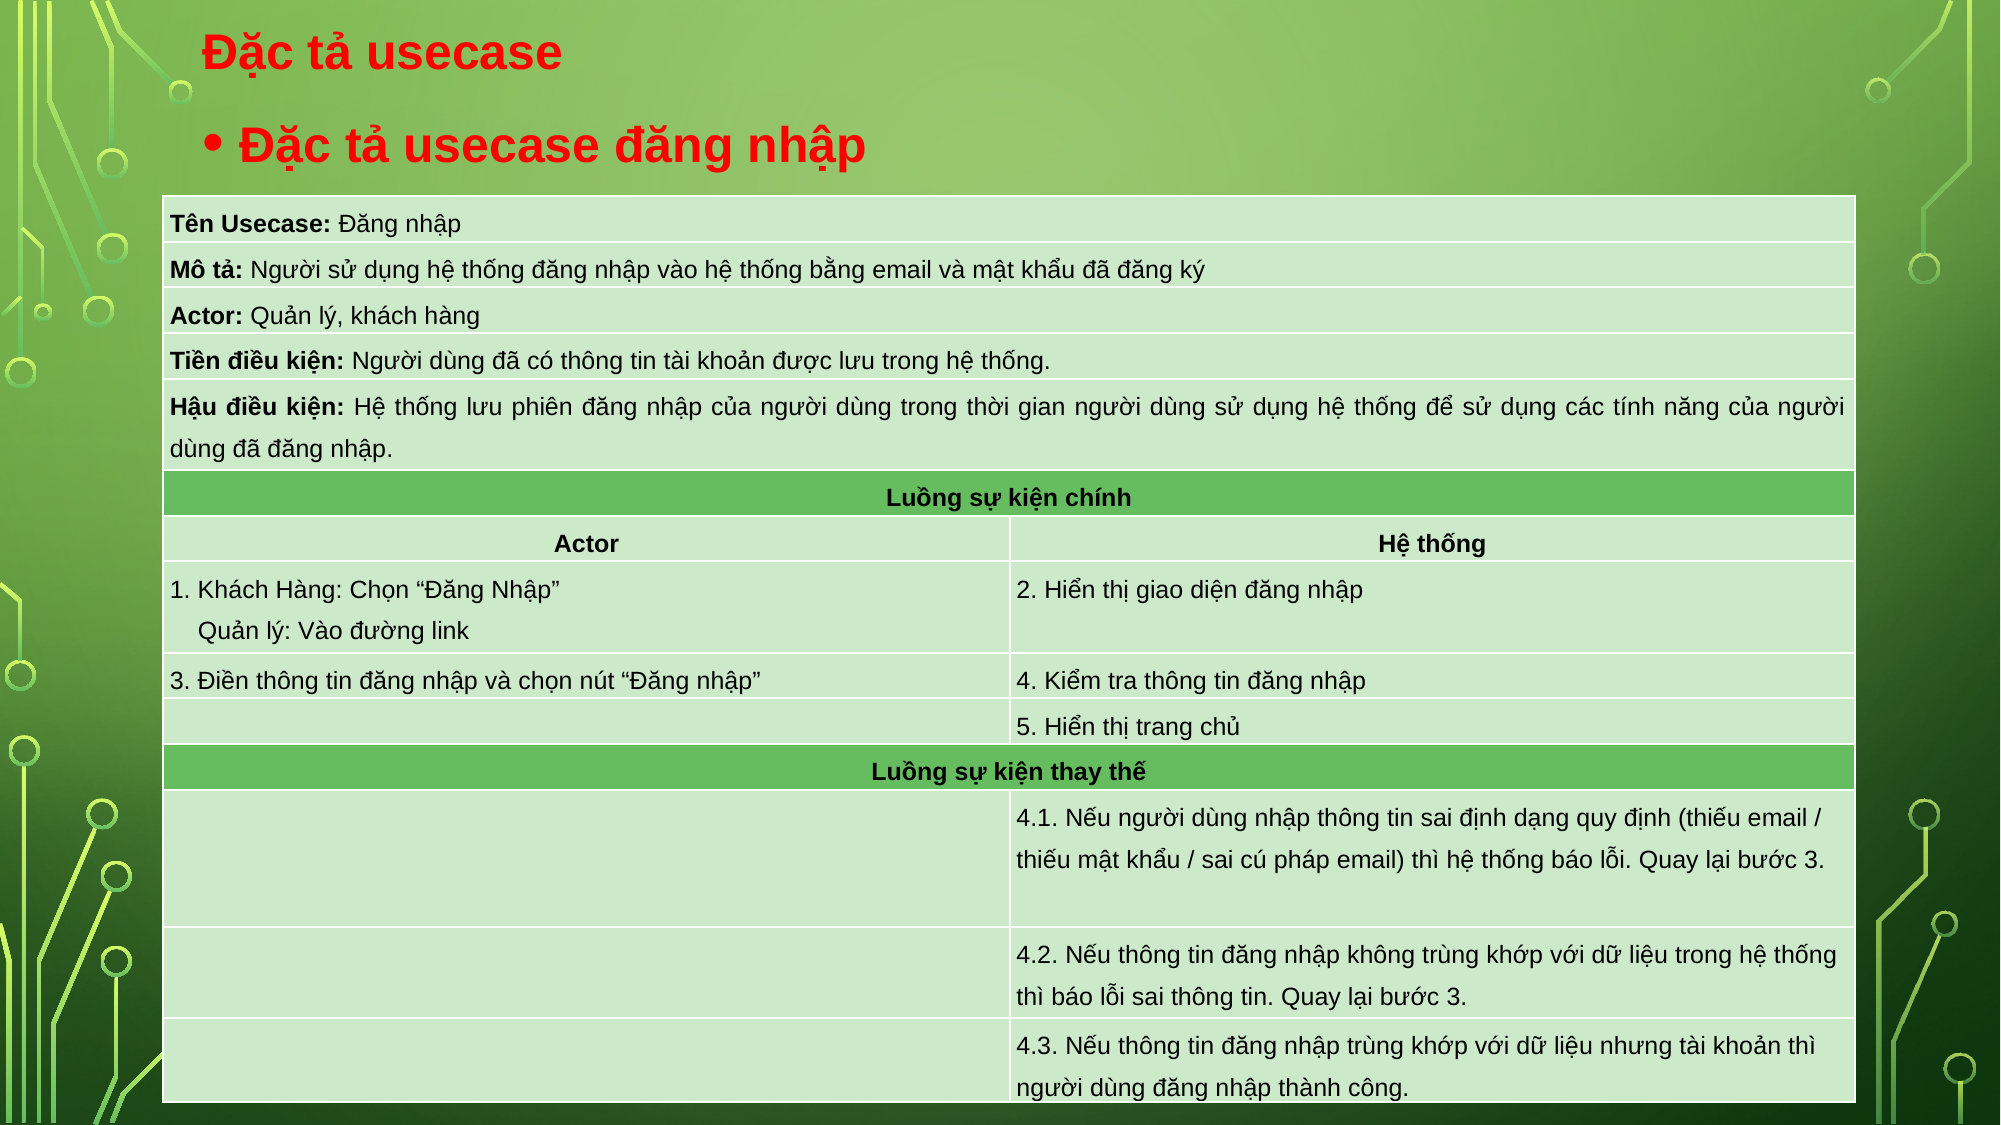

Đặc tả usecase
Đặc tả usecase đăng nhập
| Tên Usecase: Đăng nhập |  |
| --- | --- |
| Mô tả: Người sử dụng hệ thống đăng nhập vào hệ thống bằng email và mật khẩu đã đăng ký |  |
| Actor: Quản lý, khách hàng |  |
| Tiền điều kiện: Người dùng đã có thông tin tài khoản được lưu trong hệ thống. |  |
| Hậu điều kiện: Hệ thống lưu phiên đăng nhập của người dùng trong thời gian người dùng sử dụng hệ thống để sử dụng các tính năng của người dùng đã đăng nhập. |  |
| Luồng sự kiện chính |  |
| Actor | Hệ thống |
| 1. Khách Hàng: Chọn “Đăng Nhập” Quản lý: Vào đường link | 2. Hiển thị giao diện đăng nhập |
| 3. Điền thông tin đăng nhập và chọn nút “Đăng nhập” | 4. Kiểm tra thông tin đăng nhập |
|  | 5. Hiển thị trang chủ |
| Luồng sự kiện thay thế |  |
|  | 4.1. Nếu người dùng nhập thông tin sai định dạng quy định (thiếu email / thiếu mật khẩu / sai cú pháp email) thì hệ thống báo lỗi. Quay lại bước 3. |
|  | 4.2. Nếu thông tin đăng nhập không trùng khớp với dữ liệu trong hệ thống thì báo lỗi sai thông tin. Quay lại bước 3. |
|  | 4.3. Nếu thông tin đăng nhập trùng khớp với dữ liệu nhưng tài khoản thì người dùng đăng nhập thành công. |
#